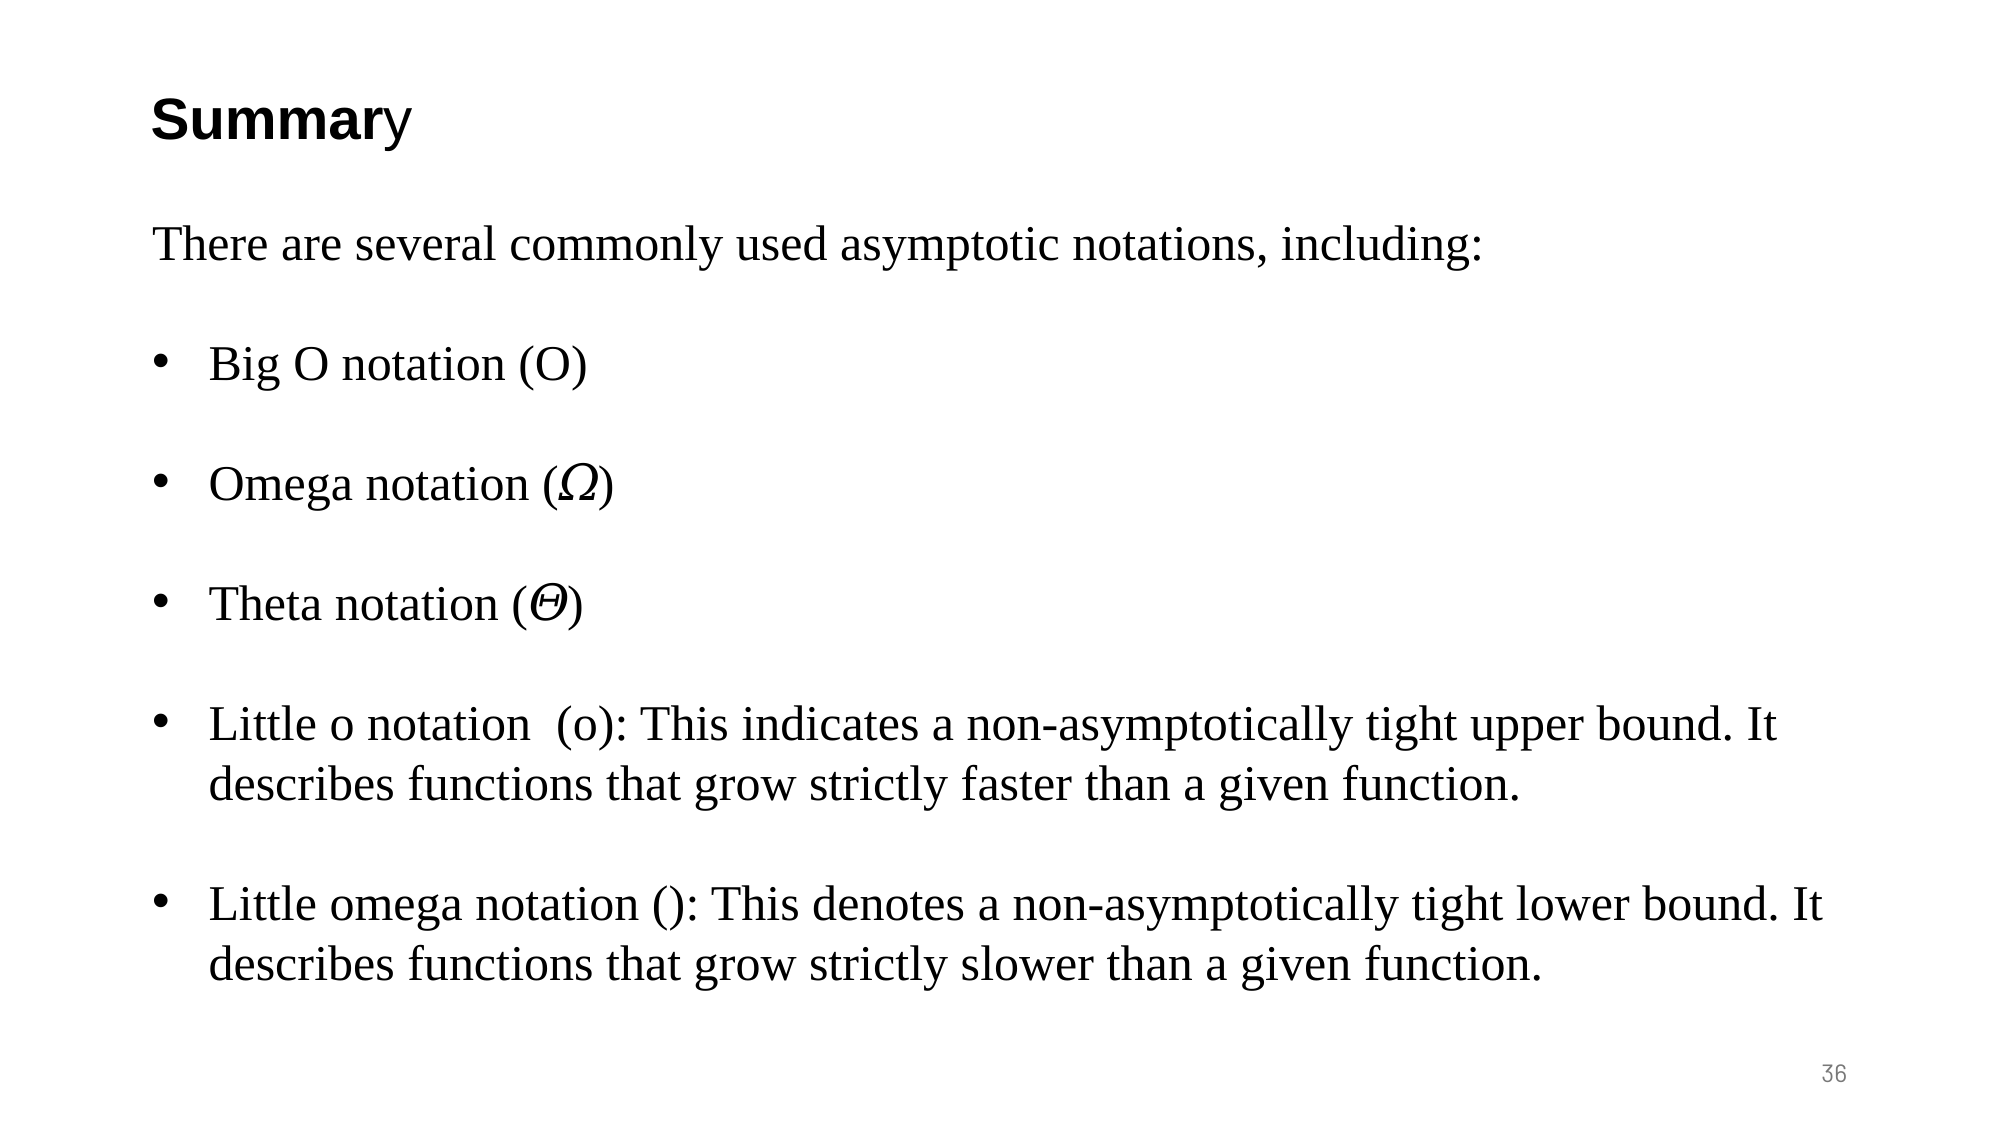

Summary
There are several commonly used asymptotic notations, including:

Big O notation (O)

Omega notation (𝛺)

Theta notation (𝛩)

Little o notation  (o): This indicates a non-asymptotically tight upper bound. It describes functions that grow strictly faster than a given function.

Little omega notation (): This denotes a non-asymptotically tight lower bound. It describes functions that grow strictly slower than a given function.

36